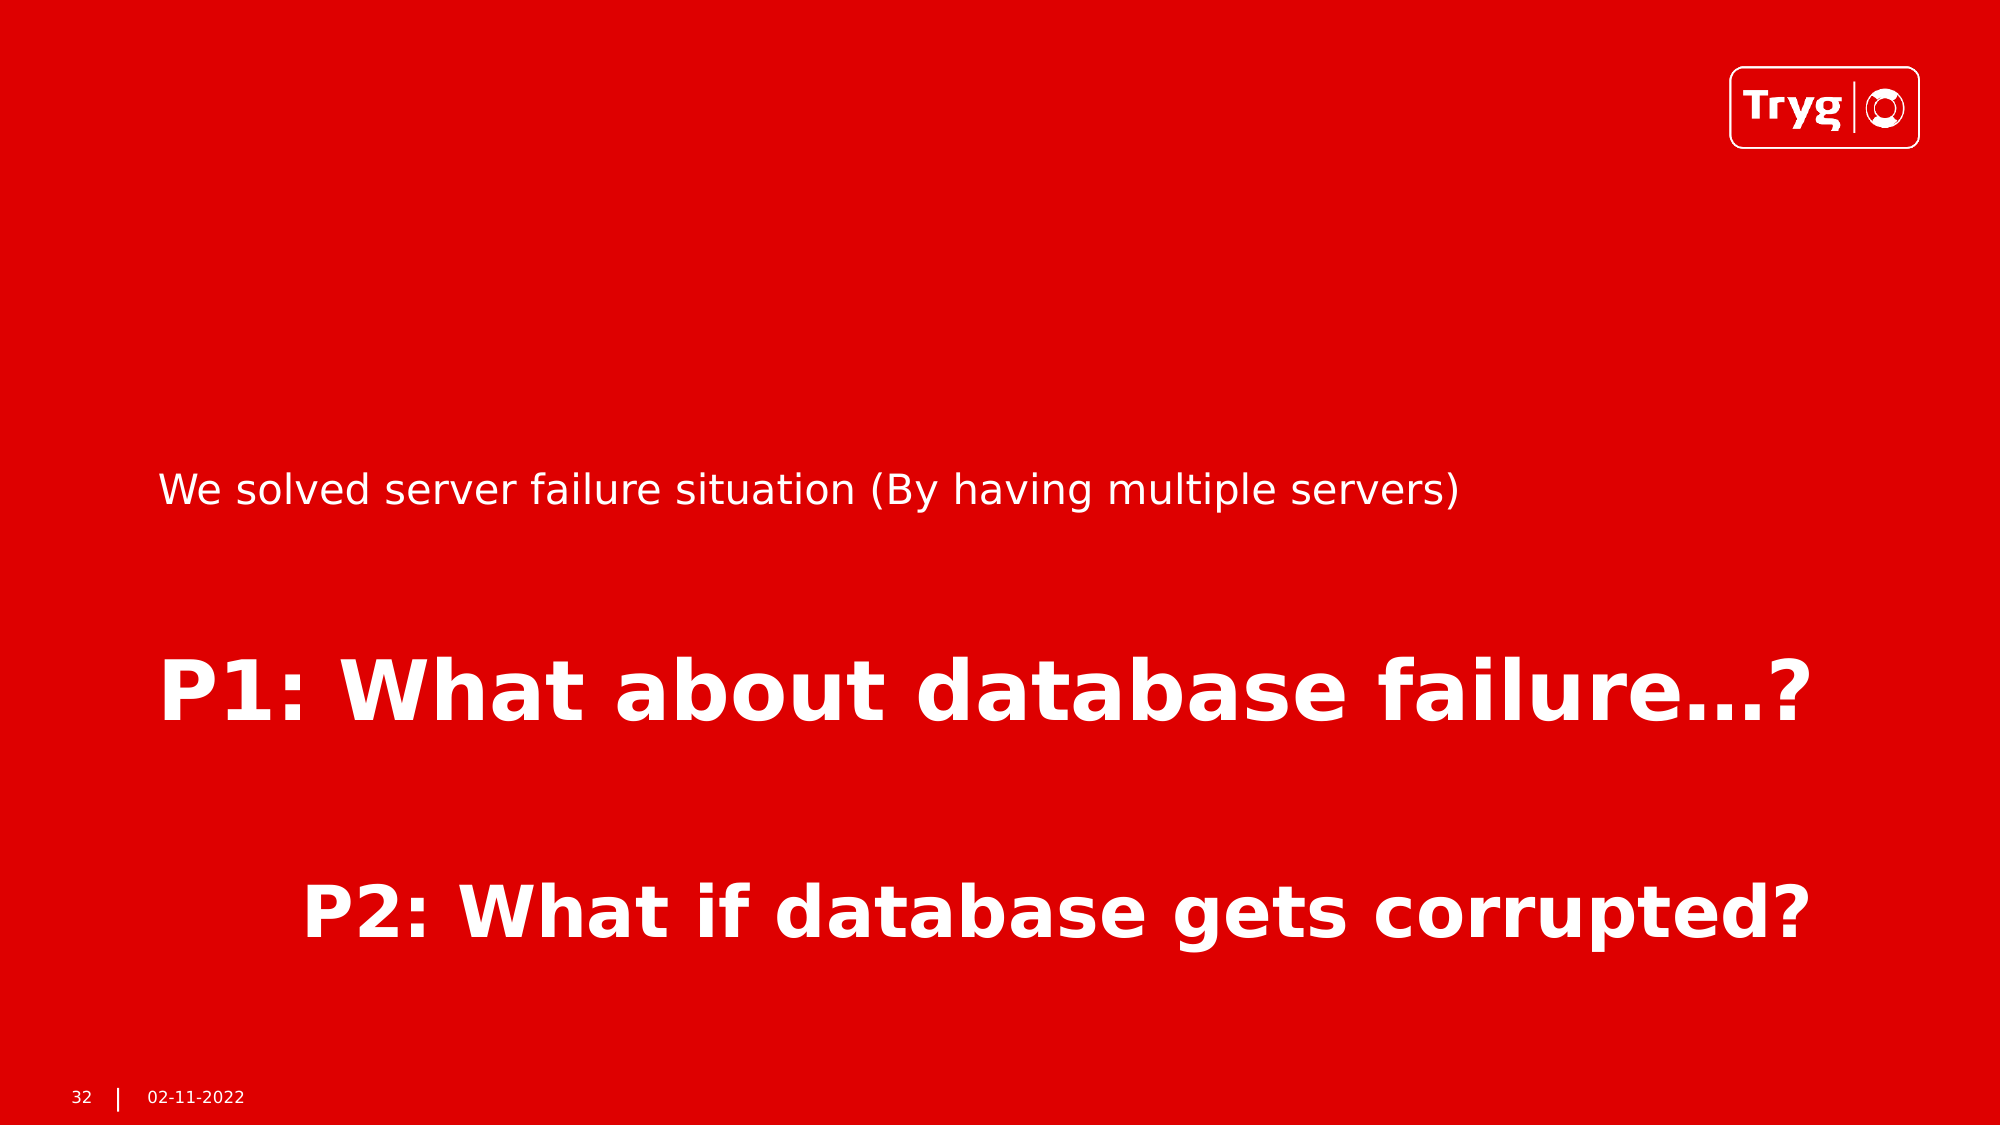

We solved server failure situation (By having multiple servers)
# P1: What about database failure…?
P2: What if database gets corrupted?
32
02-11-2022